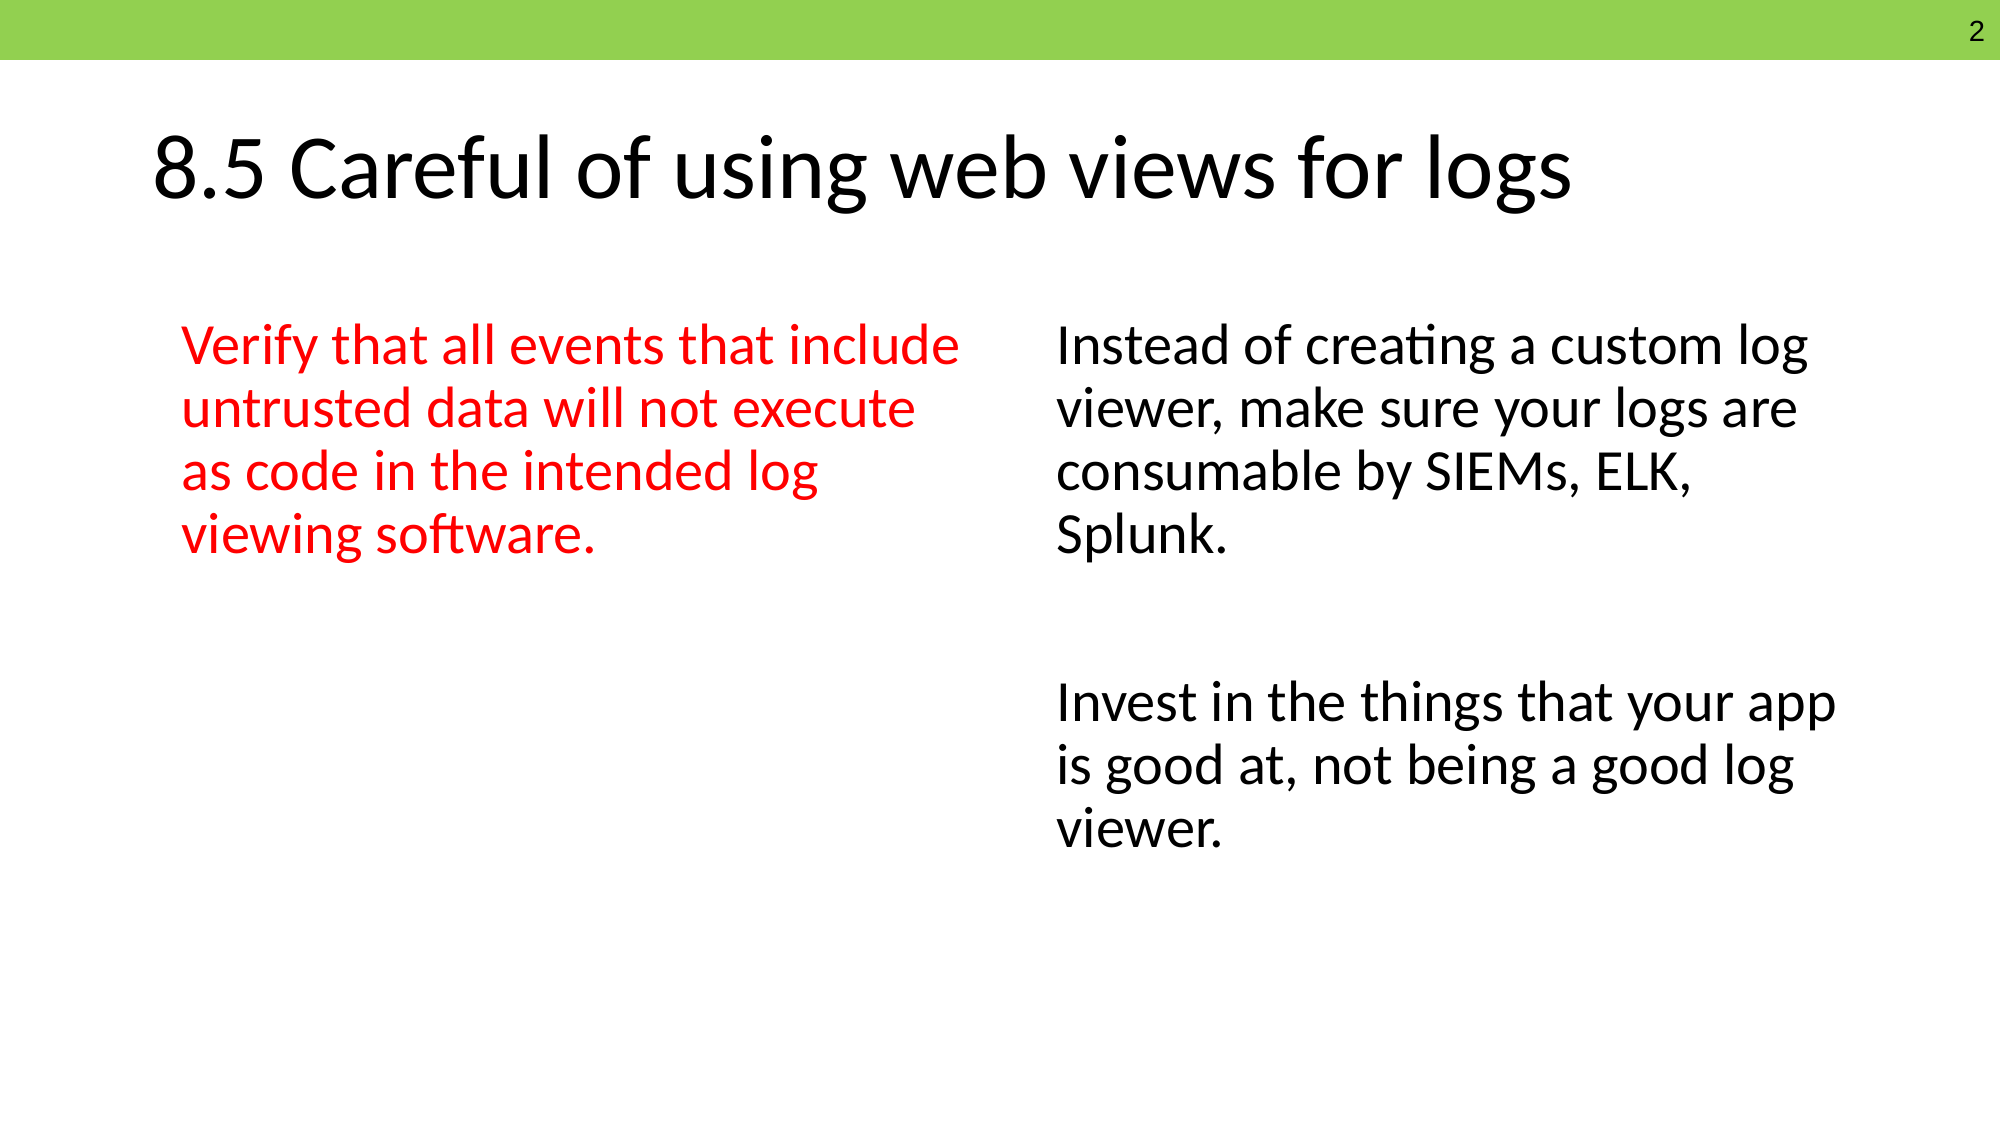

# 8.5 Careful of using web views for logs
Verify that all events that include untrusted data will not execute as code in the intended log viewing software.
Instead of creating a custom log viewer, make sure your logs are consumable by SIEMs, ELK, Splunk.

Invest in the things that your app is good at, not being a good log viewer.